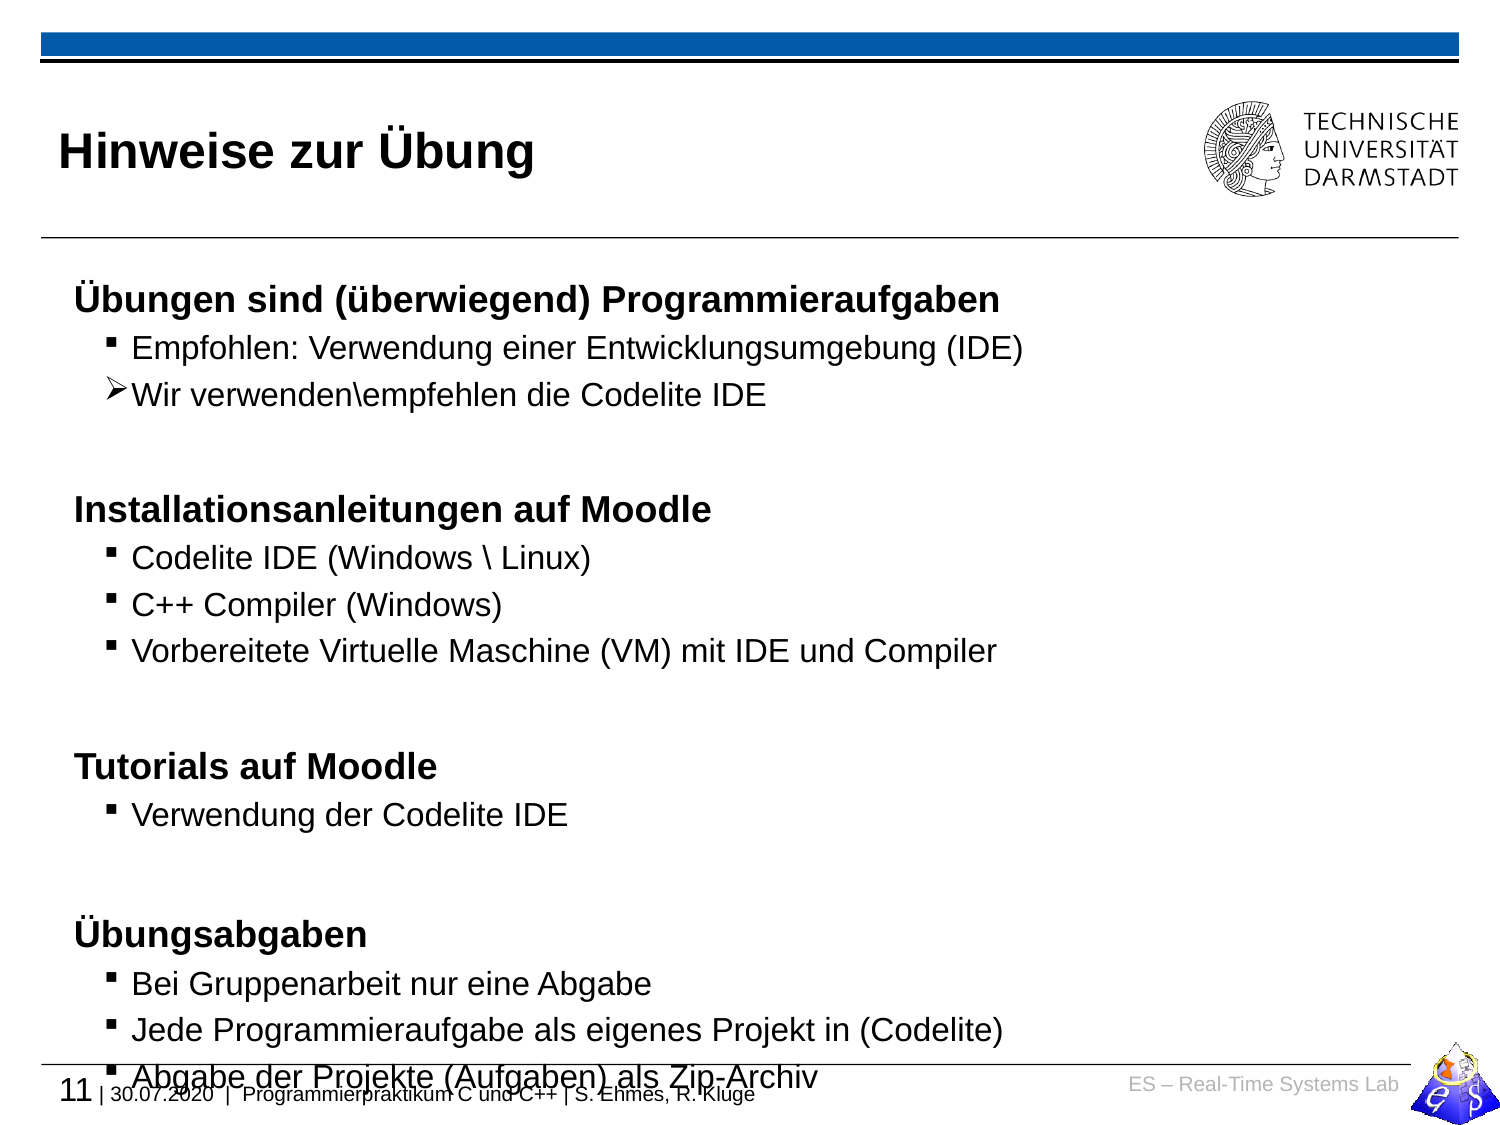

# Hinweise zur Übung
Übungen sind (überwiegend) Programmieraufgaben
Empfohlen: Verwendung einer Entwicklungsumgebung (IDE)
Wir verwenden\empfehlen die Codelite IDE

Installationsanleitungen auf Moodle
Codelite IDE (Windows \ Linux)
C++ Compiler (Windows)
Vorbereitete Virtuelle Maschine (VM) mit IDE und Compiler

Tutorials auf Moodle
Verwendung der Codelite IDE

Übungsabgaben
Bei Gruppenarbeit nur eine Abgabe
Jede Programmieraufgabe als eigenes Projekt in (Codelite)
Abgabe der Projekte (Aufgaben) als Zip-Archiv